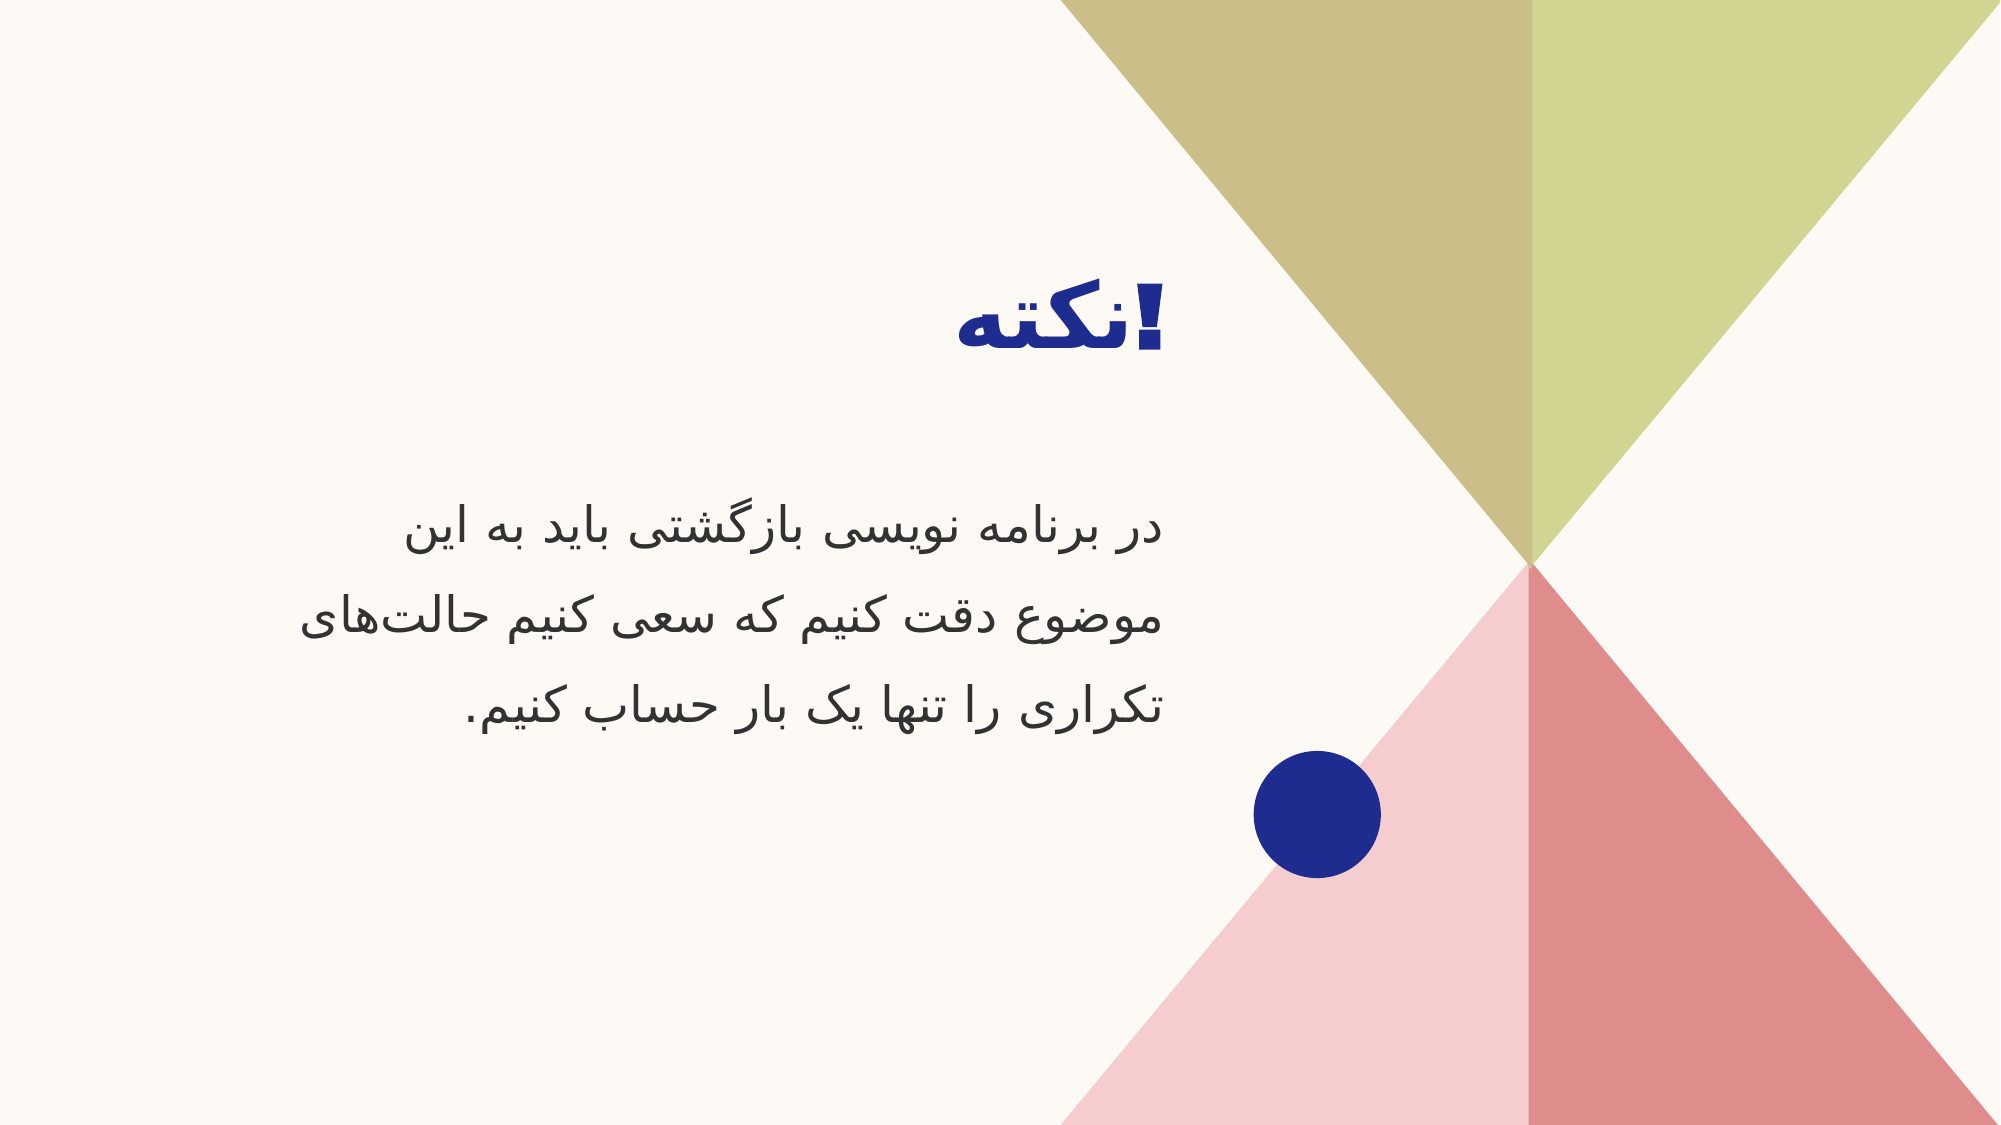

# نکته!
در برنامه نویسی بازگشتی باید به این موضوع دقت کنیم که سعی کنیم حالت‌های تکراری را تنها یک بار حساب کنیم.